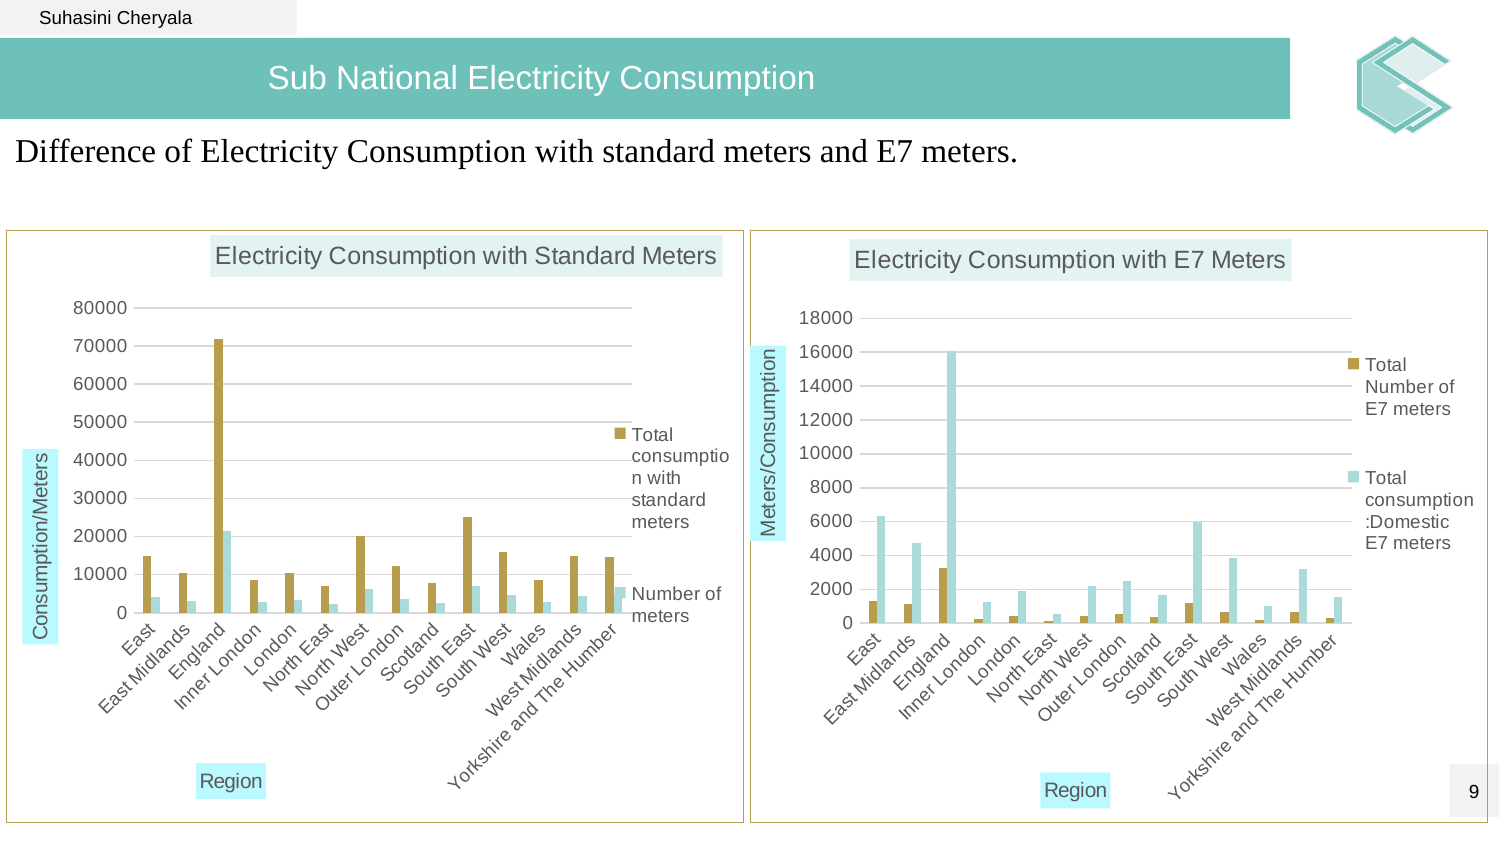

Suhasini Cheryala

# Sub National Electricity Consumption
Difference of Electricity Consumption with standard meters and E7 meters.

### Chart: Electricity Consumption with Standard Meters

| Category | Total consumption with standard meters | Number of meters |
|---|---|---|
| East | 14964.462971129286 | 4212.446 |
| East Midlands | 10346.473734612542 | 3149.289999999999 |
| England | 71972.25695450202 | 21566.883 |
| Inner London | 8653.657835942566 | 2909.8619999999996 |
| London | 10500.83892331528 | 3293.256 |
| North East | 6931.967006446271 | 2400.256 |
| North West | 20142.99900444122 | 6264.070000000001 |
| Outer London | 12348.020010687962 | 3676.65 |
| Scotland | 7758.688438056492 | 2486.903 |
| South East | 25162.376887453516 | 6893.993999999996 |
| South West | 15914.515296036929 | 4602.896000000002 |
| Wales | 8623.67966620621 | 2721.916000000001 |
| West Midlands | 14752.146936702062 | 4398.912000000001 |
| Yorkshire and The Humber | 14727.894225568236 | 4625.389999999999 |

### Chart: Electricity Consumption with E7 Meters

| Category | Total Number of E7 meters | Total consumption:Domestic E7 meters |
|---|---|---|
| East | 1291.324 | 6334.136510876783 |
| East Midlands | 1116.288 | 4729.457642500362 |
| England | 3274.264 | 16085.0248846077 |
| Inner London | 261.074 | 1265.6934969576153 |
| London | 406.969 | 1887.114467790353 |
| North East | 116.822 | 551.2184080941639 |
| North West | 414.71400000000006 | 2208.539774186634 |
| Outer London | 552.8640000000001 | 2508.535438623112 |
| Scotland | 377.43100000000004 | 1679.56136632106 |
| South East | 1165.5659999999996 | 5976.45494399022 |
| South West | 660.876 | 3856.0414649798477 |
| Wales | 176.1 | 1012.7057343998107 |
| West Midlands | 672.3800000000001 | 3208.815892260271 |
| Yorkshire and The Humber | 296.62 | 1531.1561967470218 |